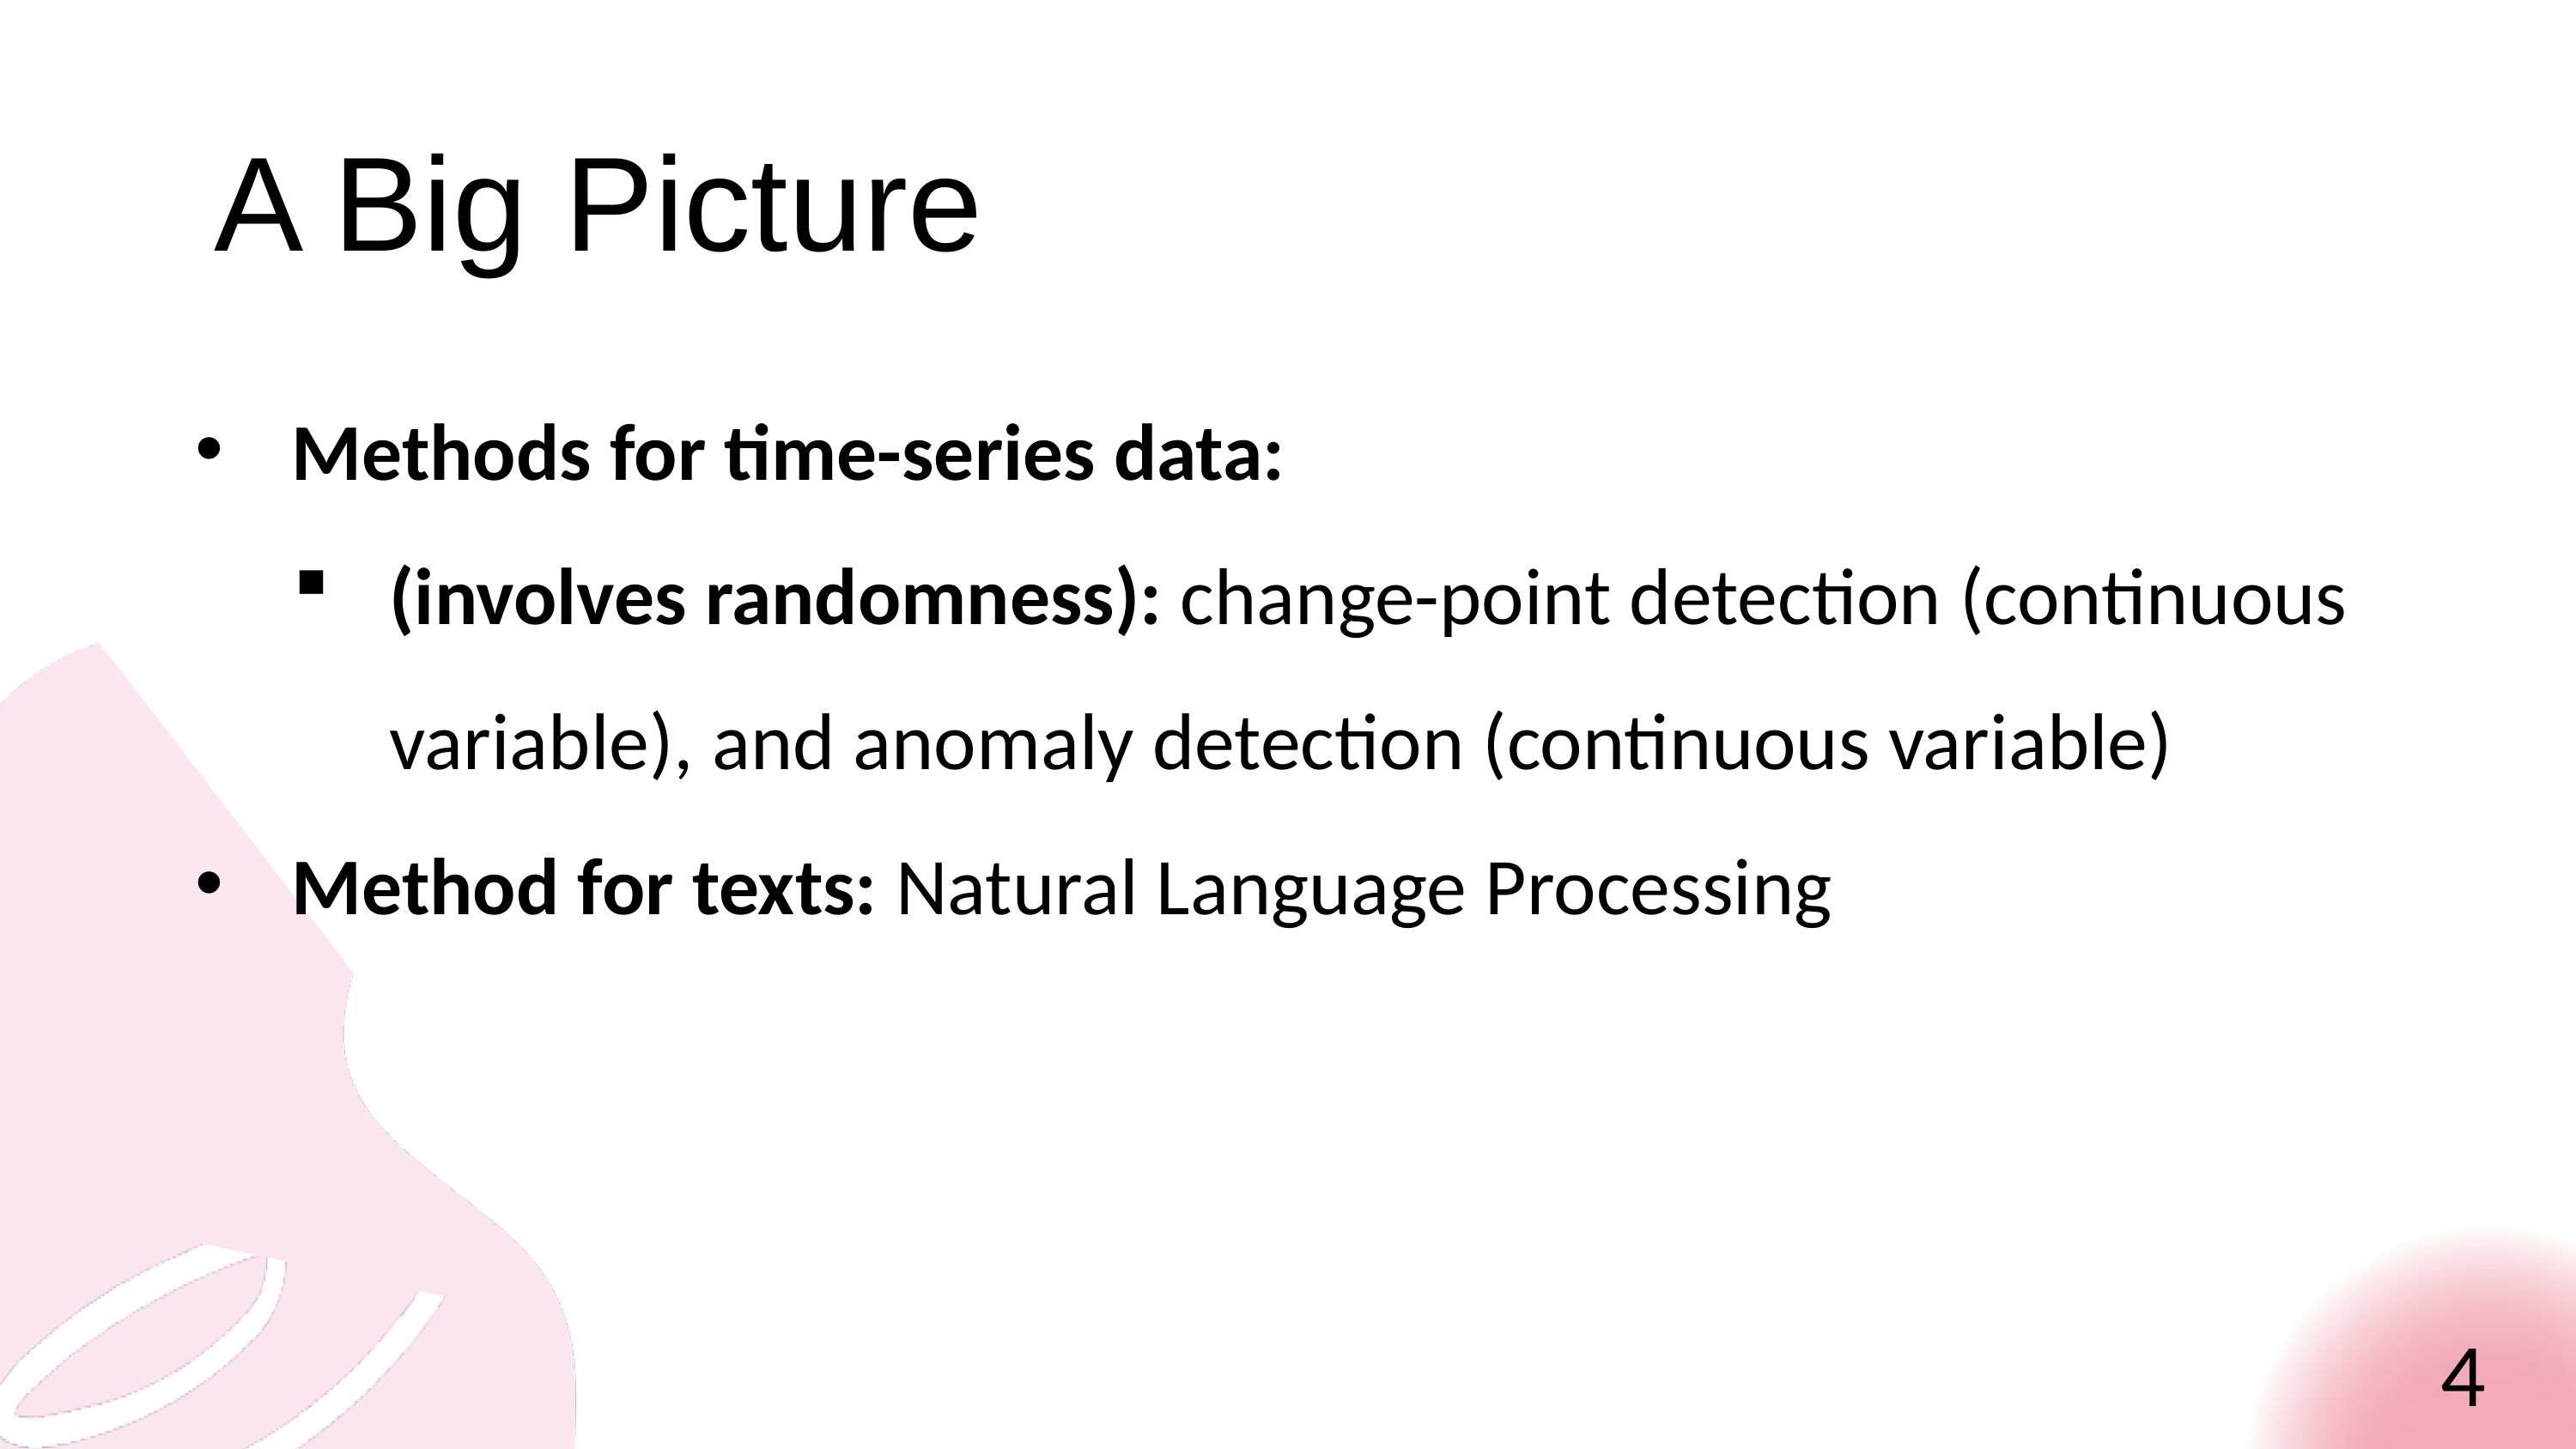

A Big Picture
Methods for time-series data:
(involves randomness): change-point detection (continuous variable), and anomaly detection (continuous variable)
Method for texts: Natural Language Processing

2

4